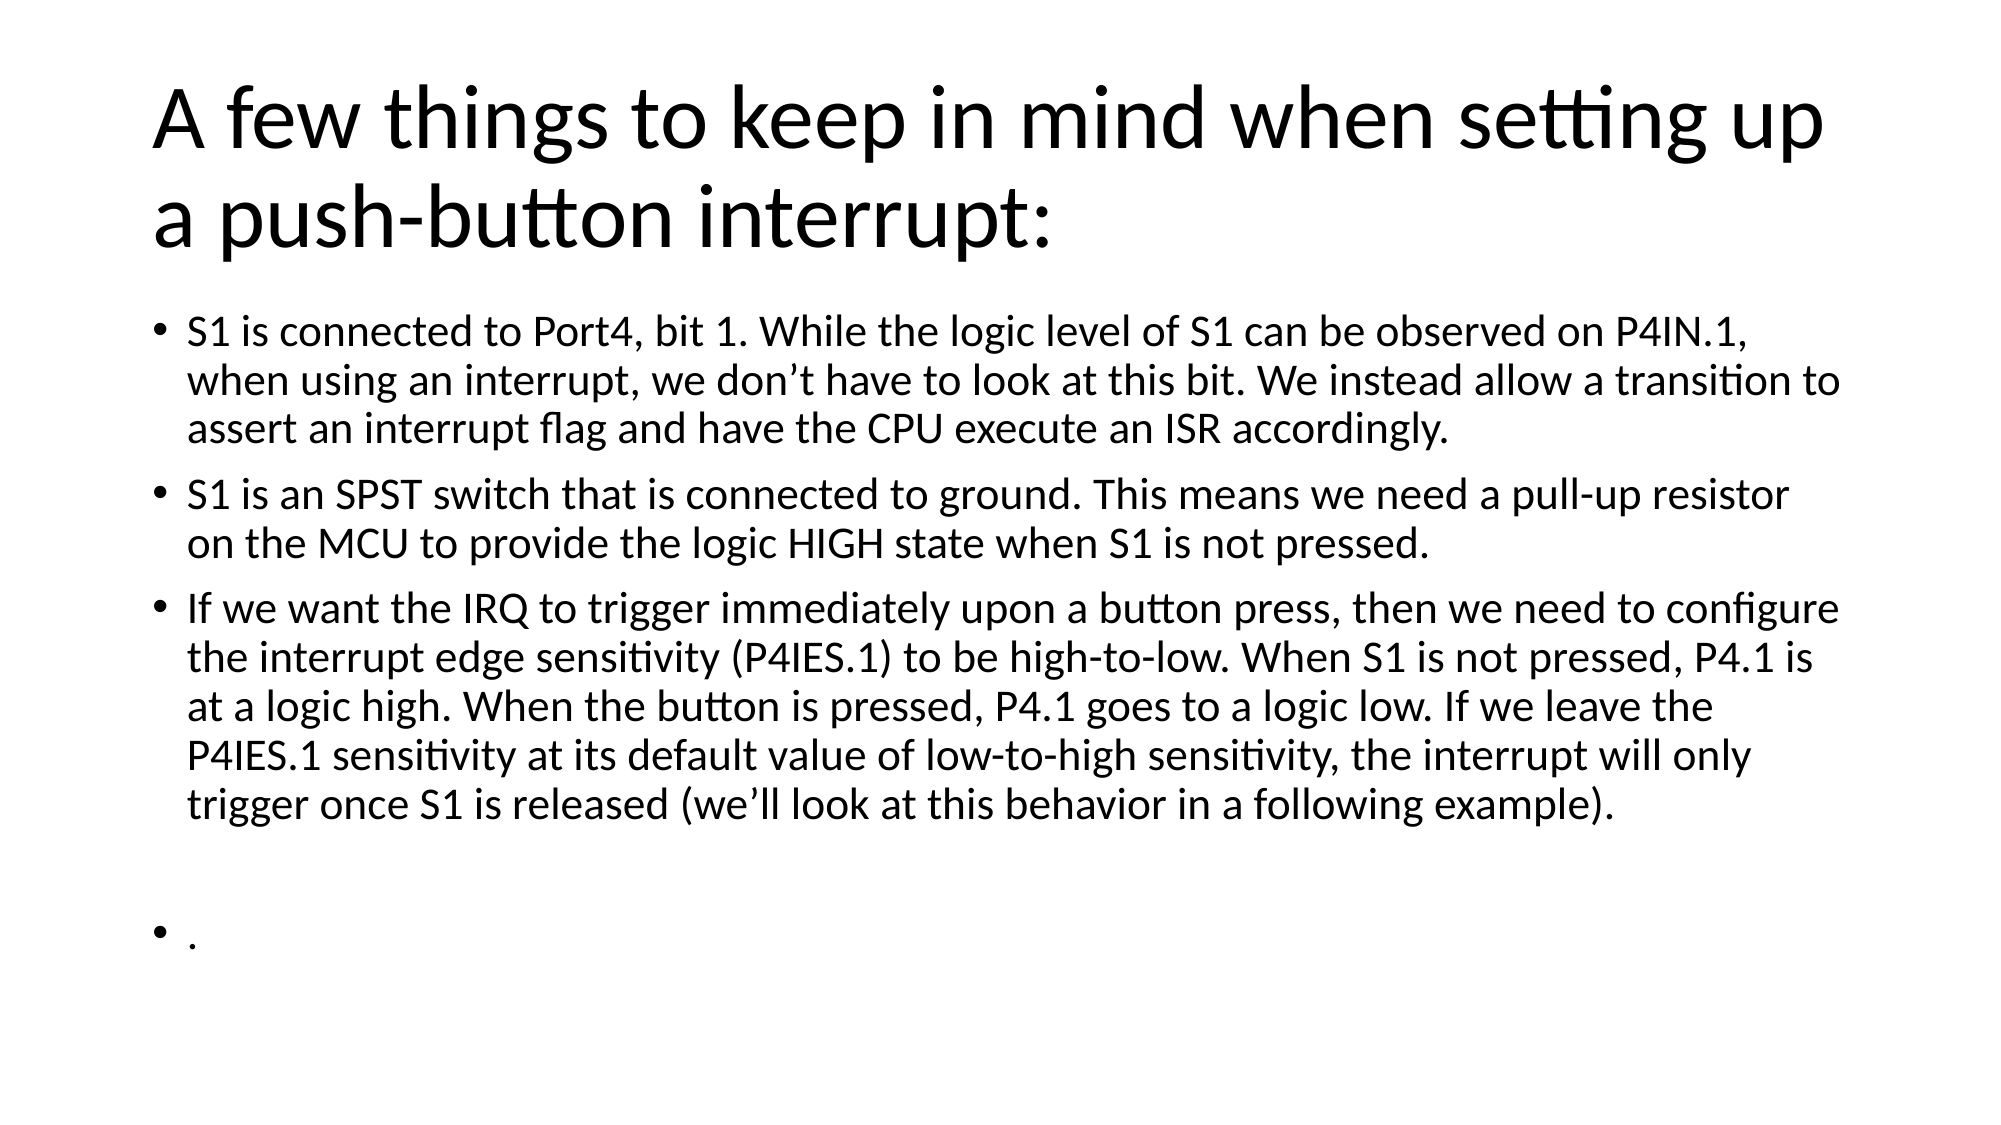

# A few things to keep in mind when setting up a push-button interrupt:
S1 is connected to Port4, bit 1. While the logic level of S1 can be observed on P4IN.1, when using an interrupt, we don’t have to look at this bit. We instead allow a transition to assert an interrupt flag and have the CPU execute an ISR accordingly.
S1 is an SPST switch that is connected to ground. This means we need a pull-up resistor on the MCU to provide the logic HIGH state when S1 is not pressed.
If we want the IRQ to trigger immediately upon a button press, then we need to configure the interrupt edge sensitivity (P4IES.1) to be high-to-low. When S1 is not pressed, P4.1 is at a logic high. When the button is pressed, P4.1 goes to a logic low. If we leave the P4IES.1 sensitivity at its default value of low-to-high sensitivity, the interrupt will only trigger once S1 is released (we’ll look at this behavior in a following example).

.